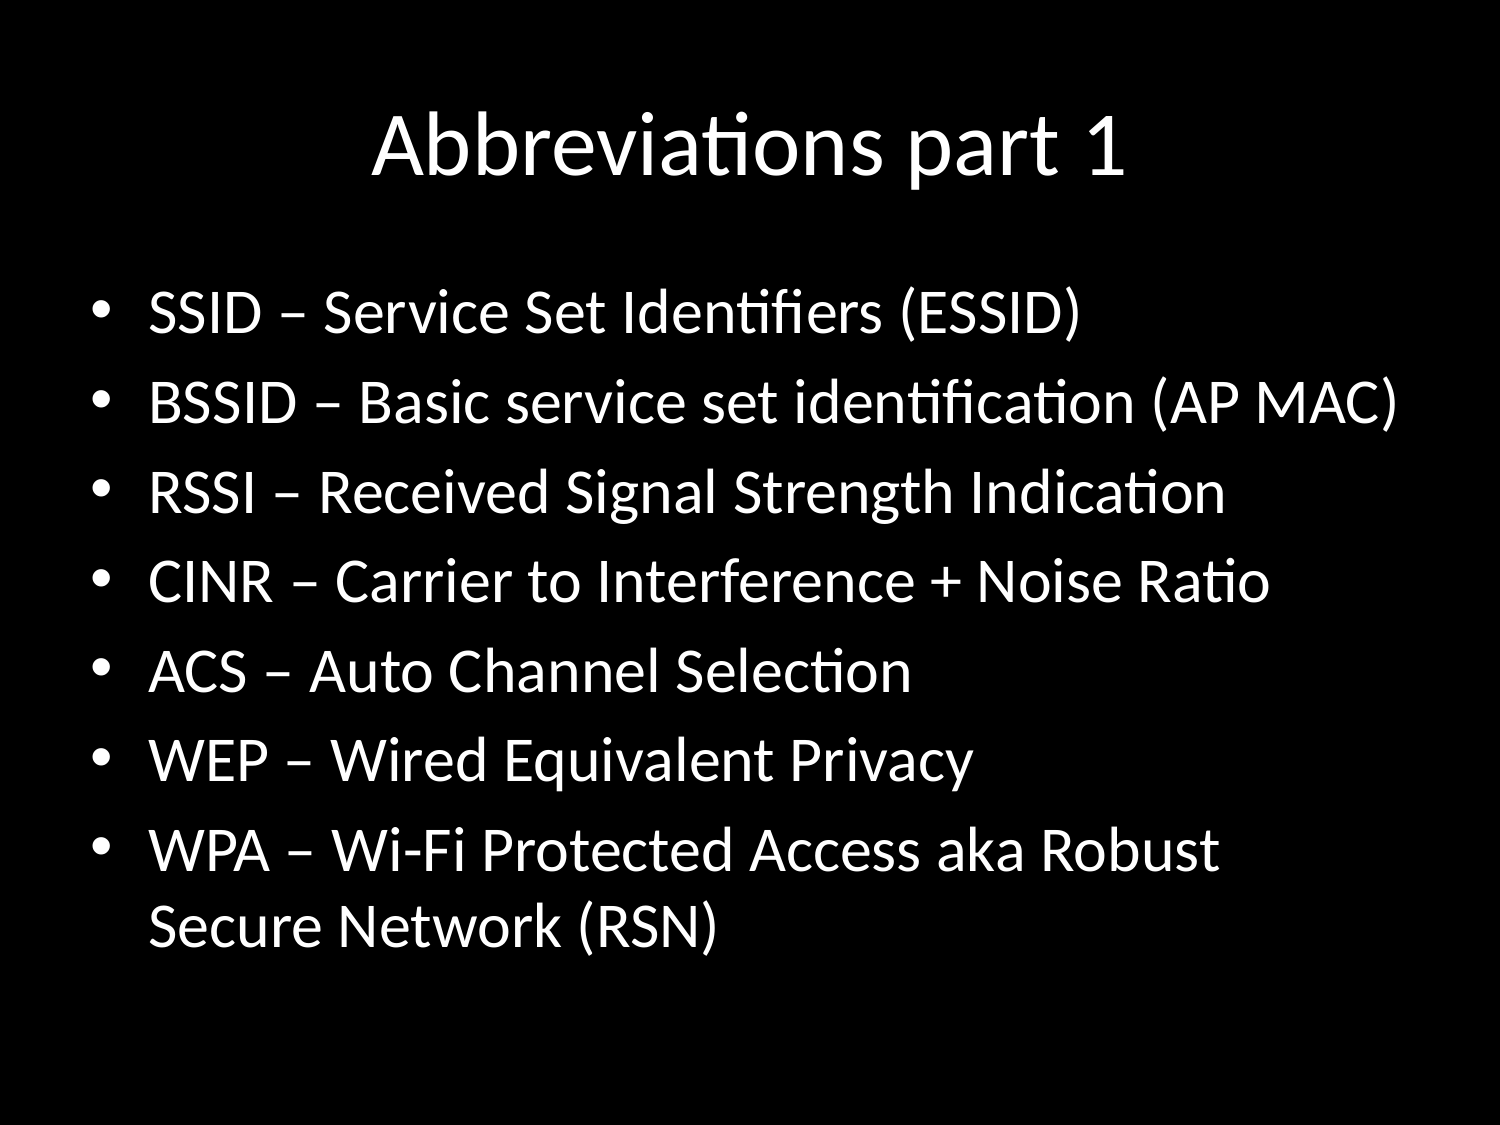

# Abbreviations part 1
SSID – Service Set Identifiers (ESSID)
BSSID – Basic service set identification (AP MAC)
RSSI – Received Signal Strength Indication
CINR – Carrier to Interference + Noise Ratio
ACS – Auto Channel Selection
WEP – Wired Equivalent Privacy
WPA – Wi-Fi Protected Access aka Robust Secure Network (RSN)